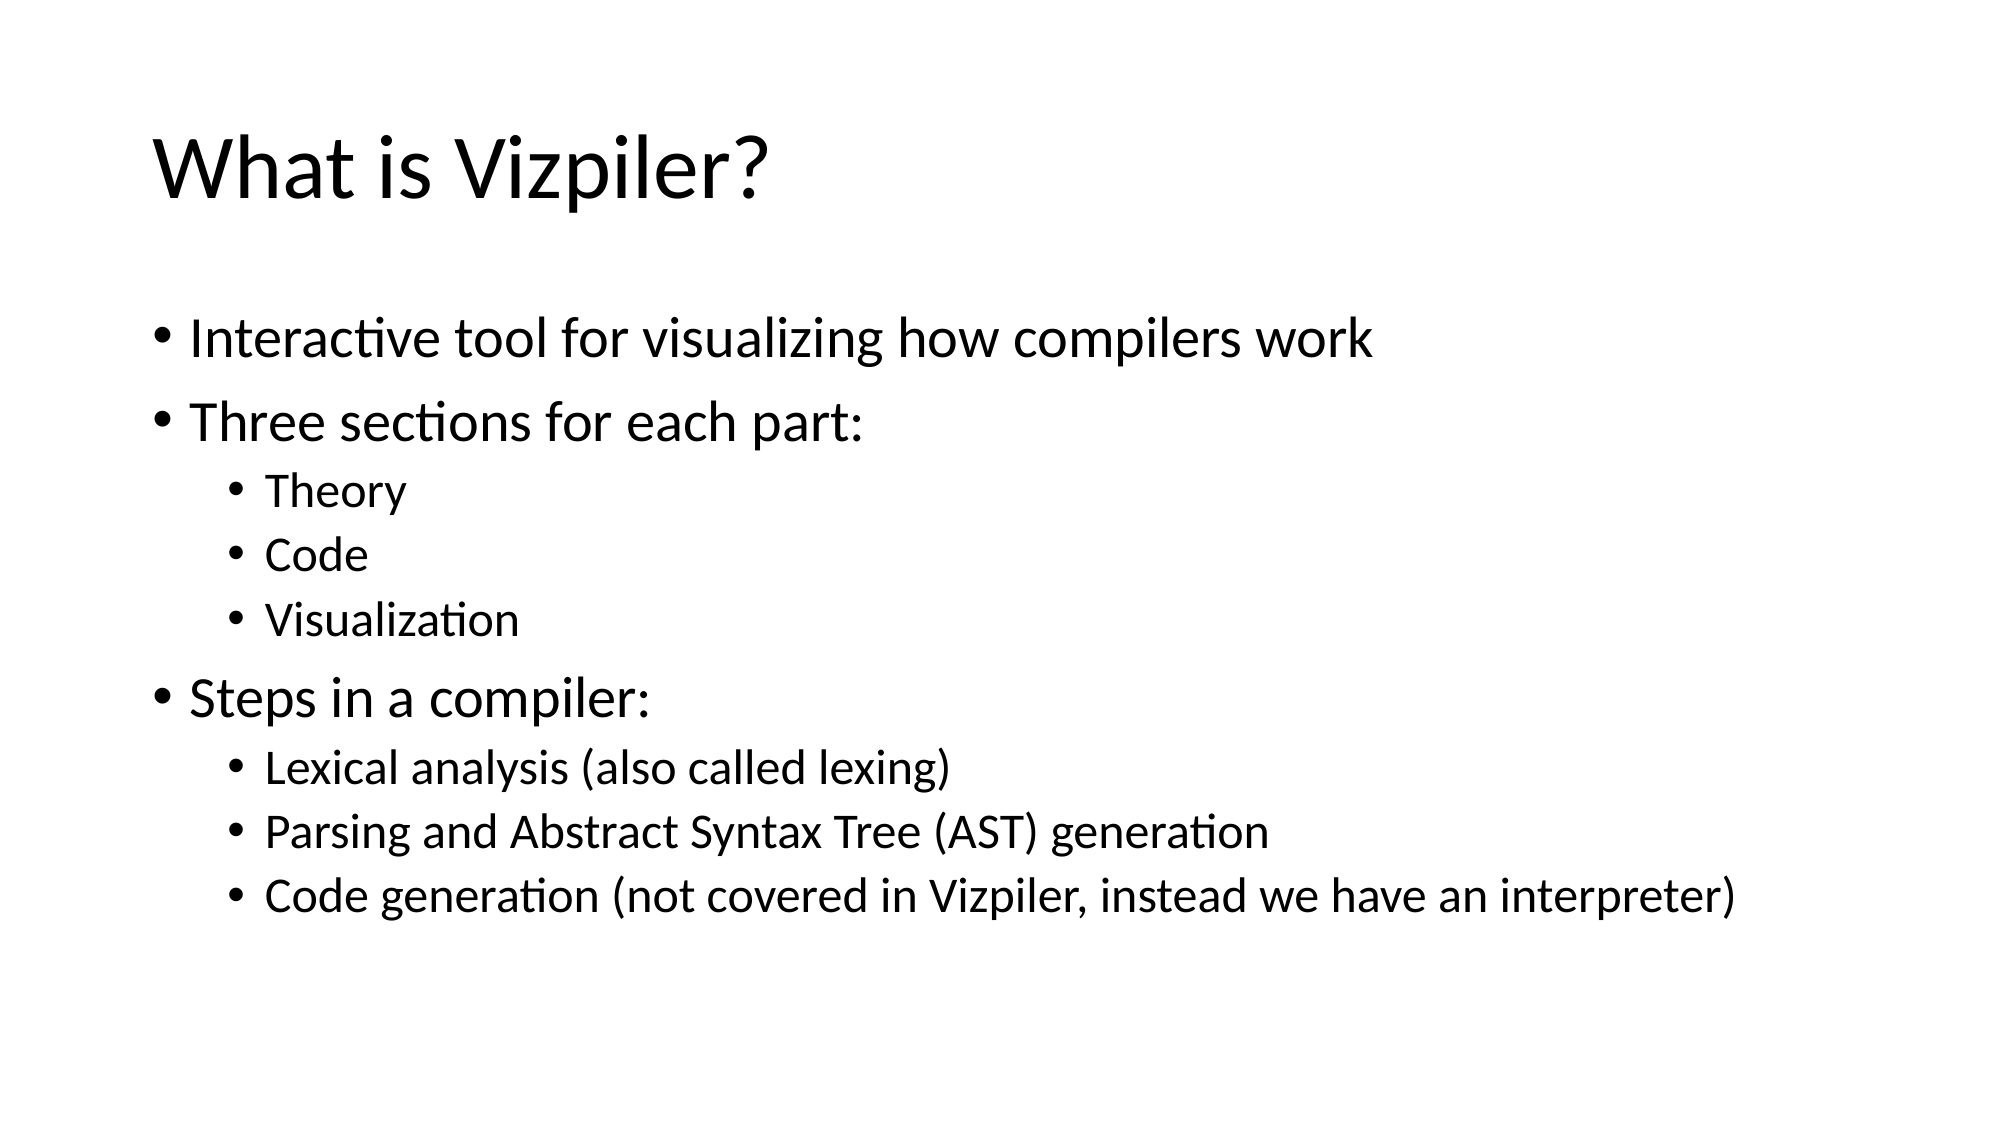

# What is Vizpiler?
Interactive tool for visualizing how compilers work
Three sections for each part:
Theory
Code
Visualization
Steps in a compiler:
Lexical analysis (also called lexing)
Parsing and Abstract Syntax Tree (AST) generation
Code generation (not covered in Vizpiler, instead we have an interpreter)